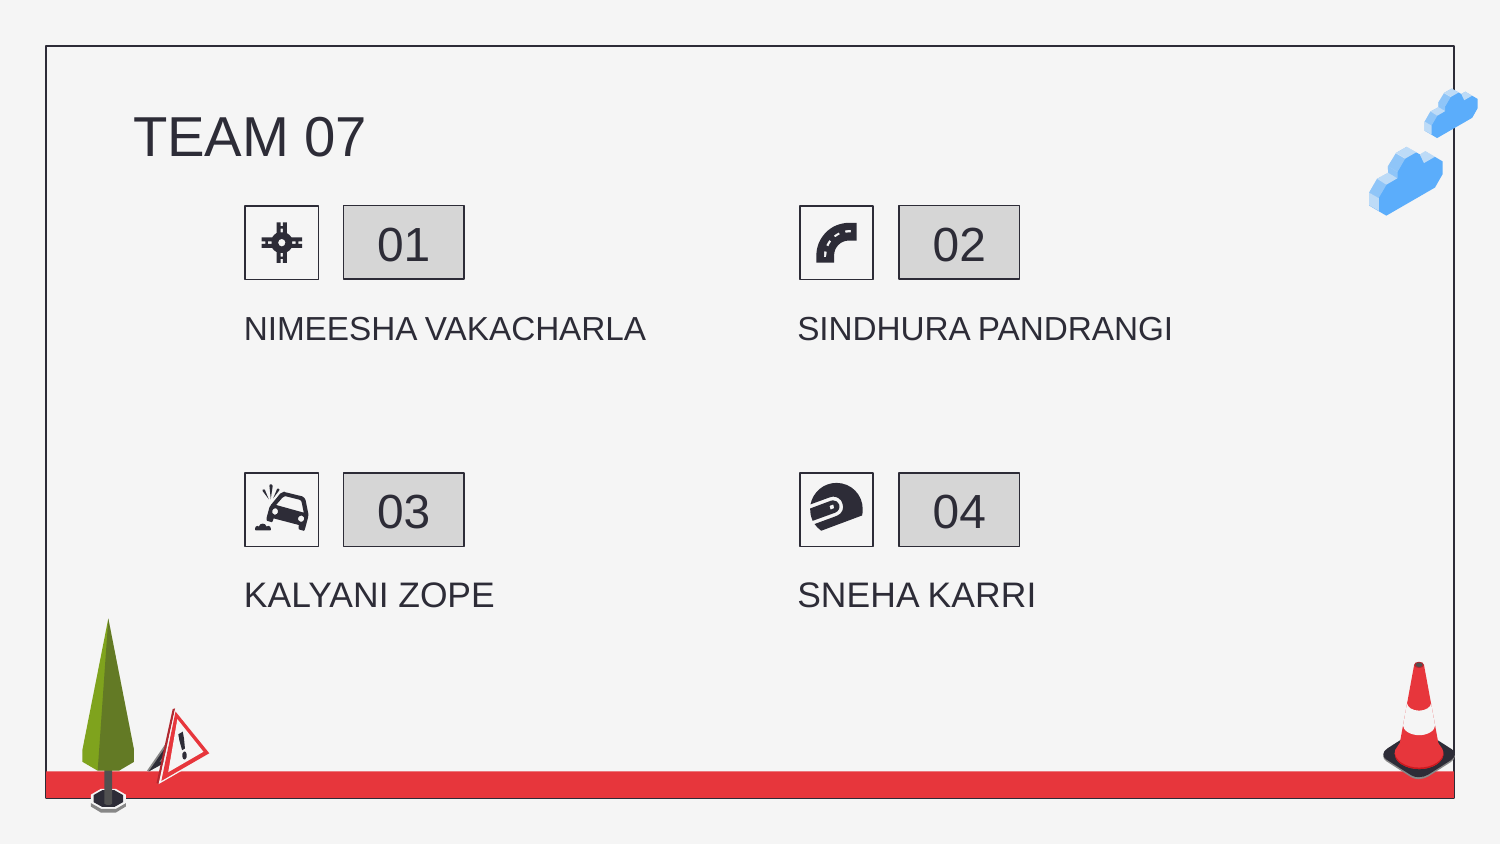

# TEAM 07
01
02

NIMEESHA VAKACHARLA
SINDHURA PANDRANGI

03

04

KALYANI ZOPE
SNEHA KARRI